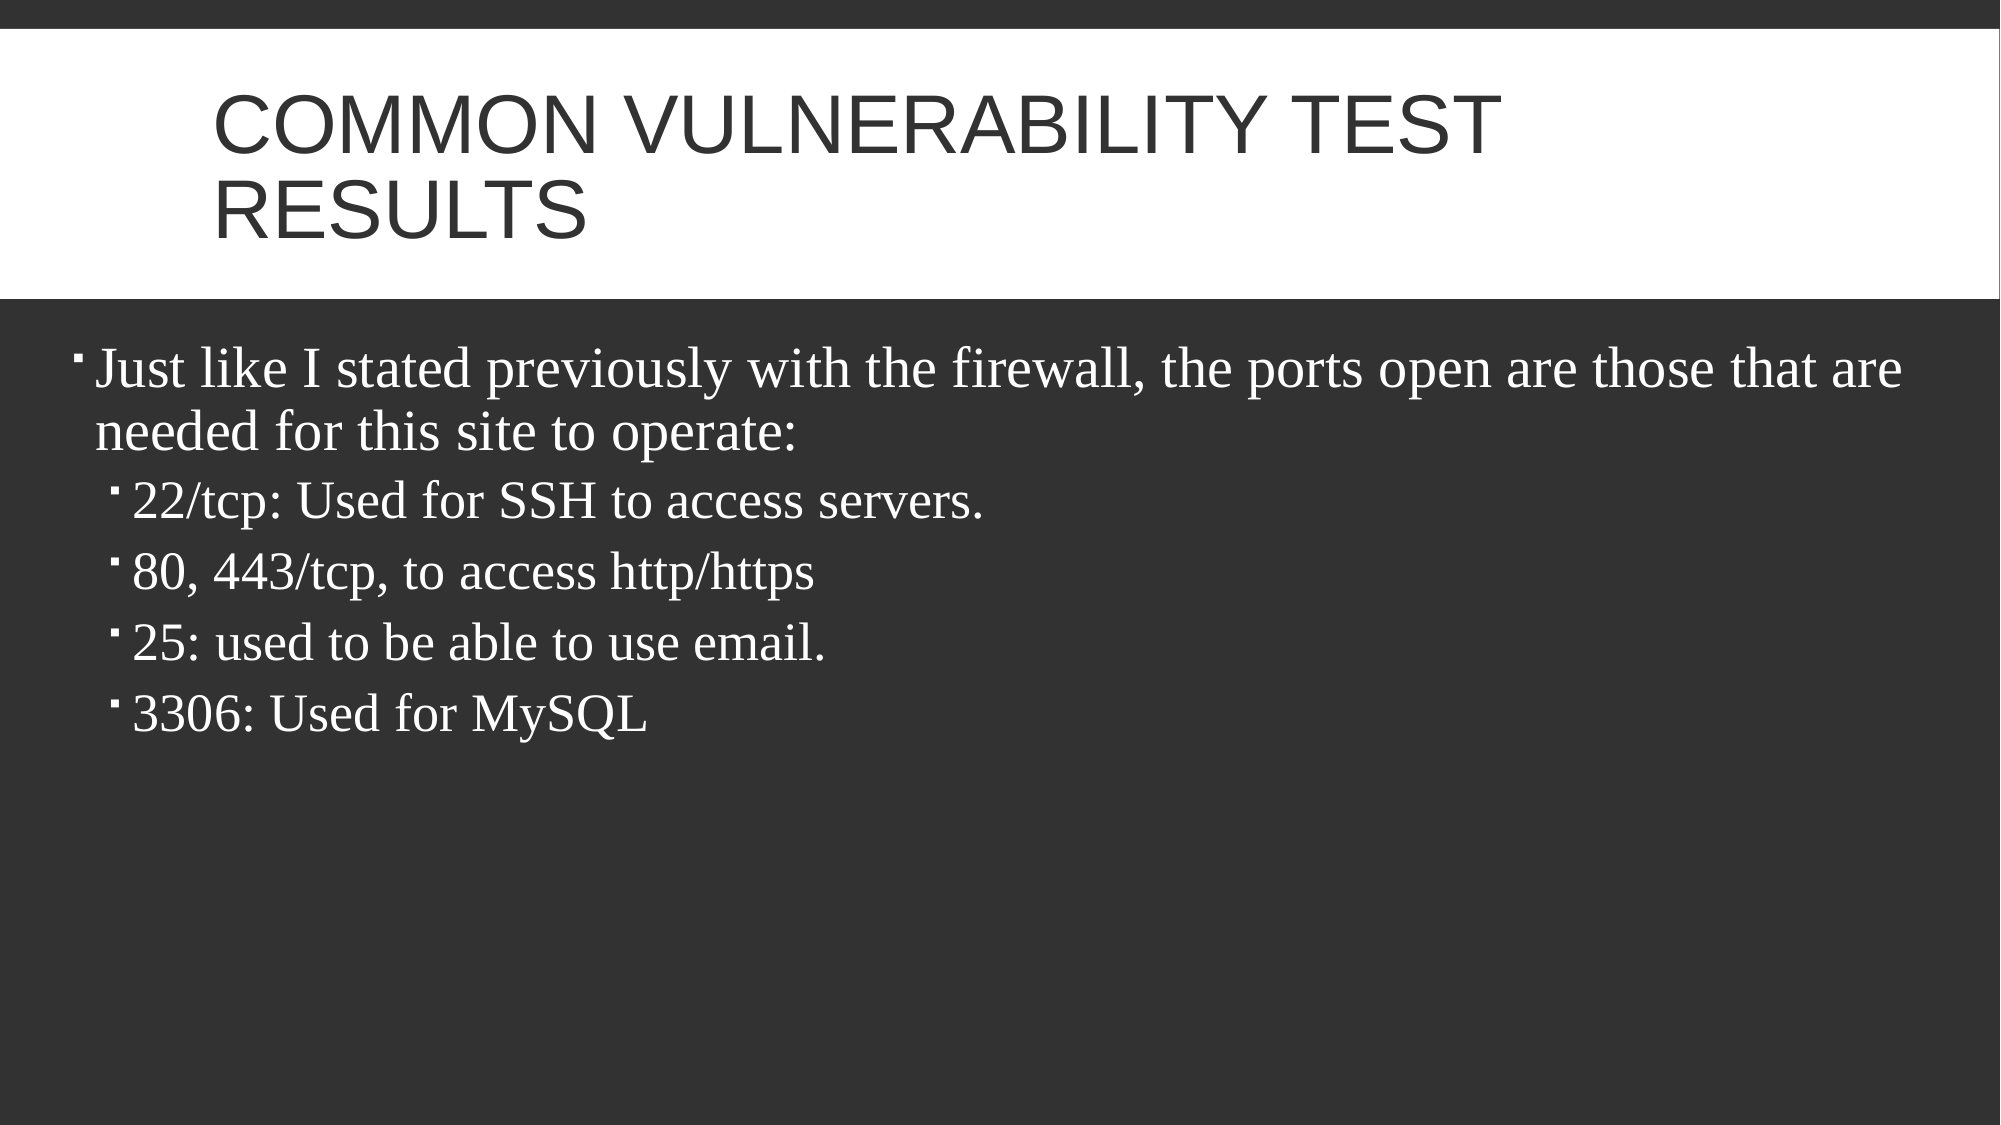

# Common vulnerability test results
Just like I stated previously with the firewall, the ports open are those that are needed for this site to operate:
22/tcp: Used for SSH to access servers.
80, 443/tcp, to access http/https
25: used to be able to use email.
3306: Used for MySQL